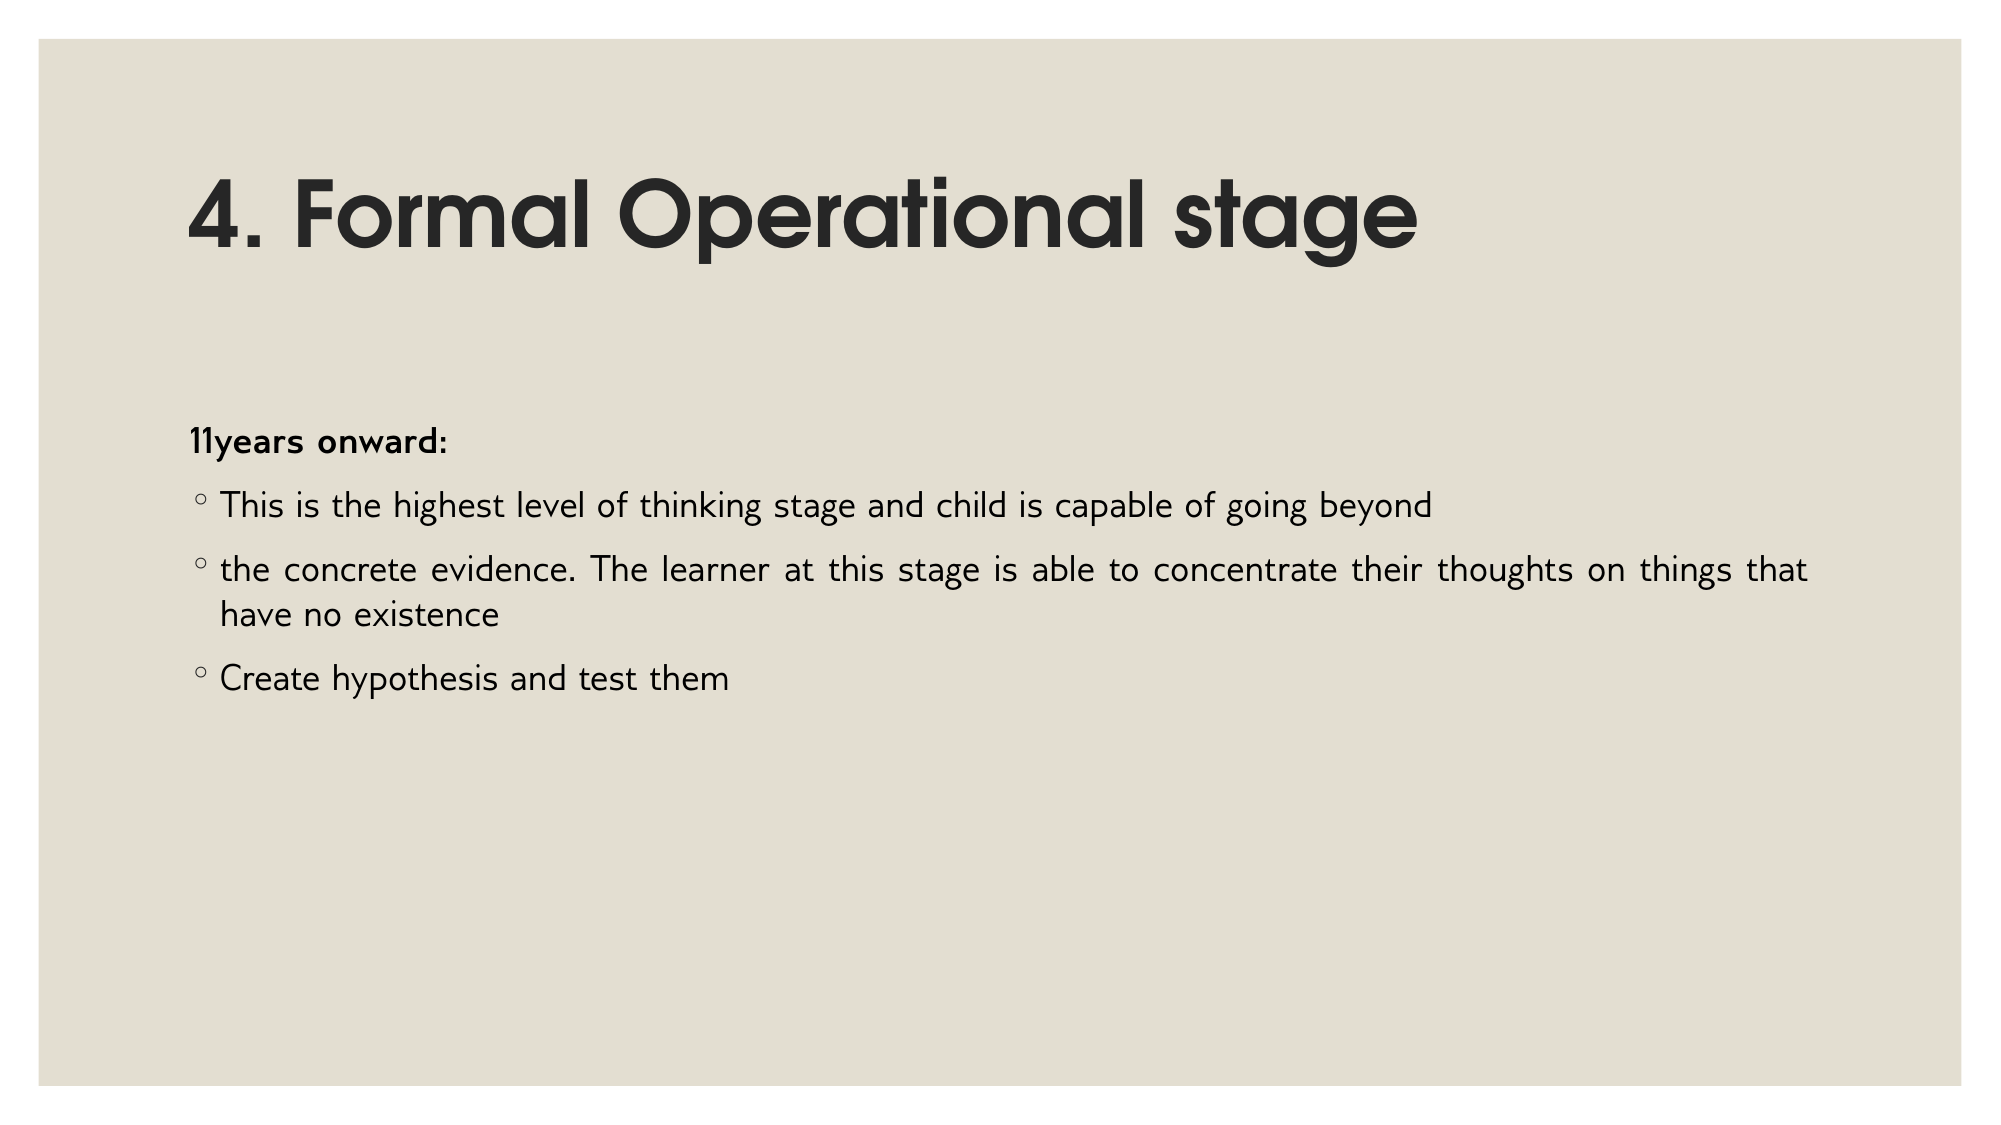

# 4. Formal Operational stage

11years onward:
This is the highest level of thinking stage and child is capable of going beyond
the concrete evidence. The learner at this stage is able to concentrate their thoughts on things that have no existence
Create hypothesis and test them